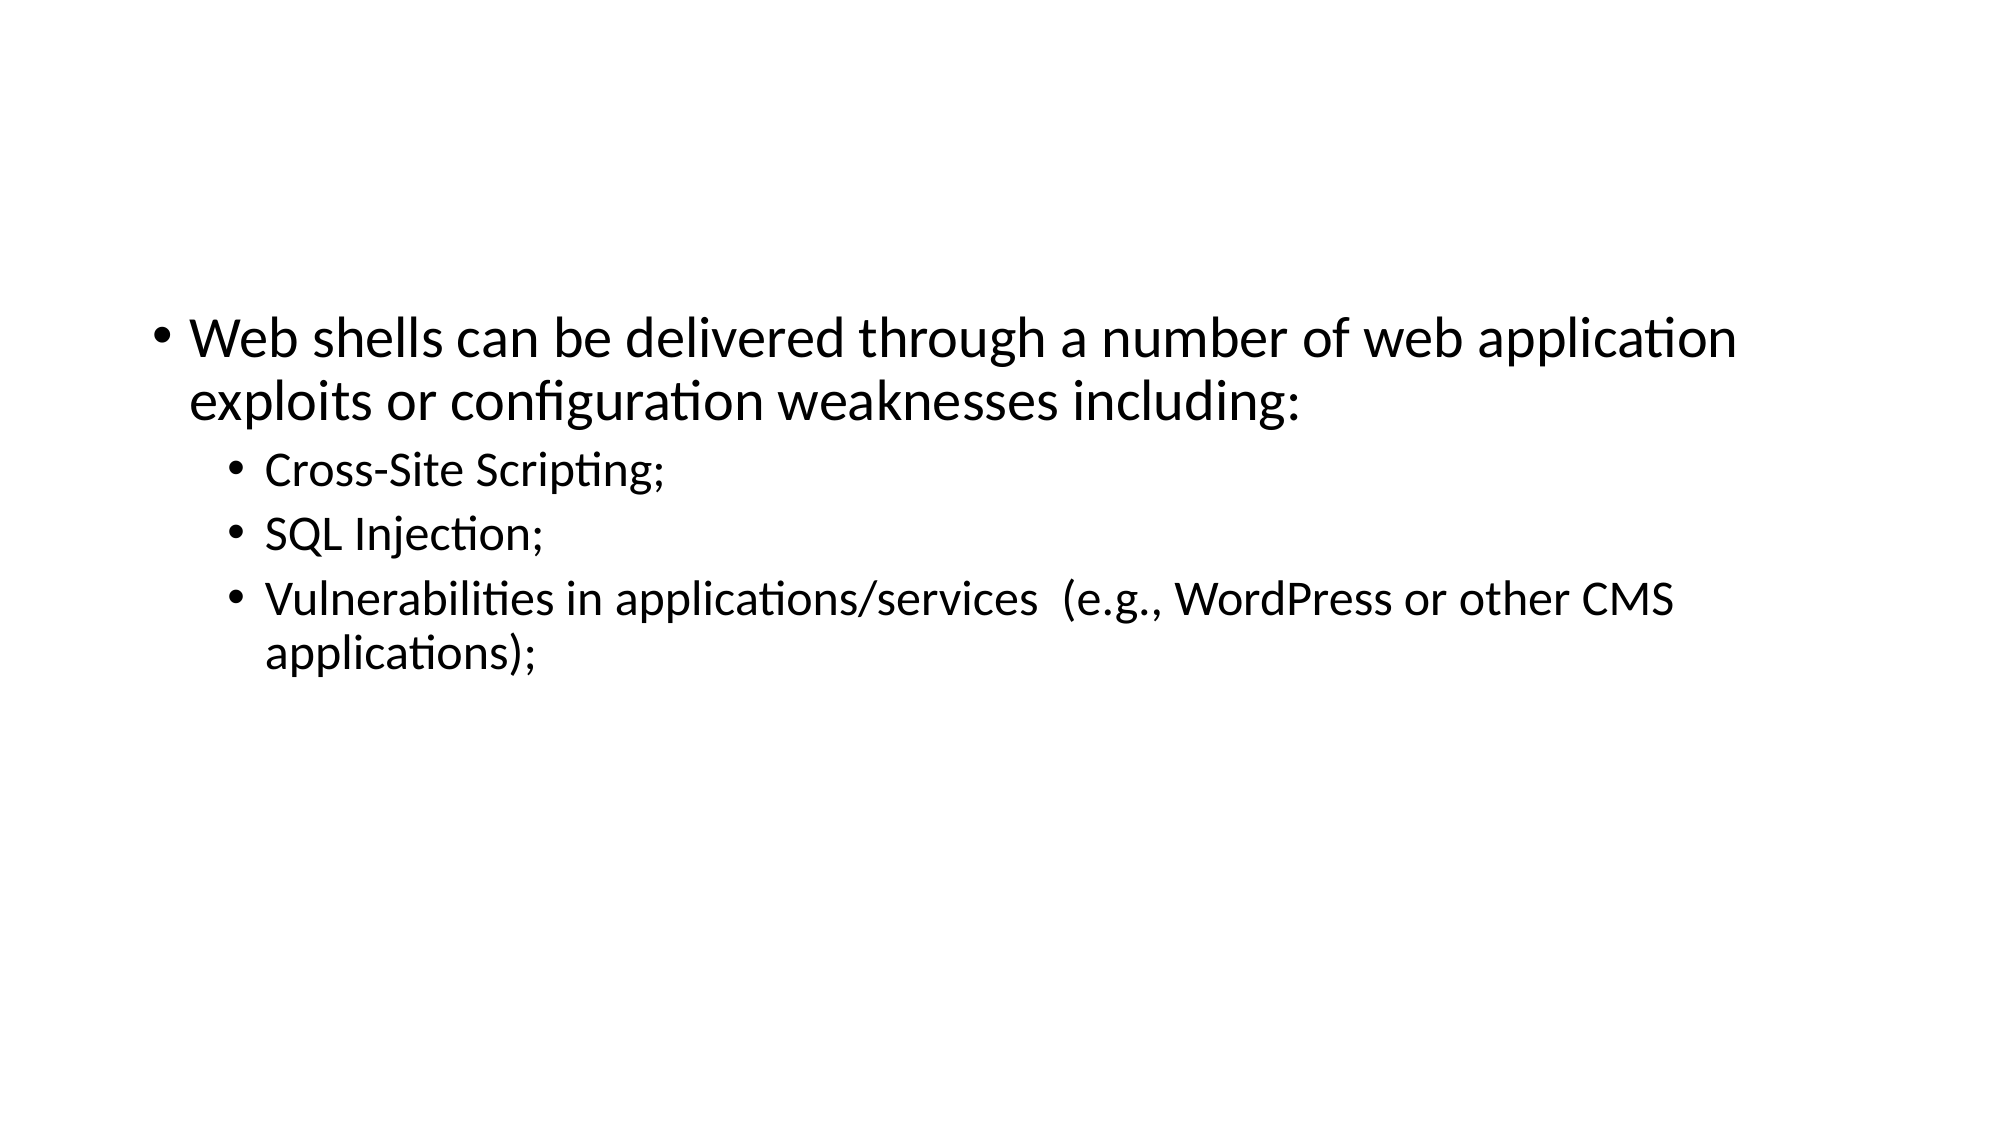

#
Web shells can be delivered through a number of web application exploits or configuration weaknesses including:
Cross-Site Scripting;
SQL Injection;
Vulnerabilities in applications/services  (e.g., WordPress or other CMS applications);